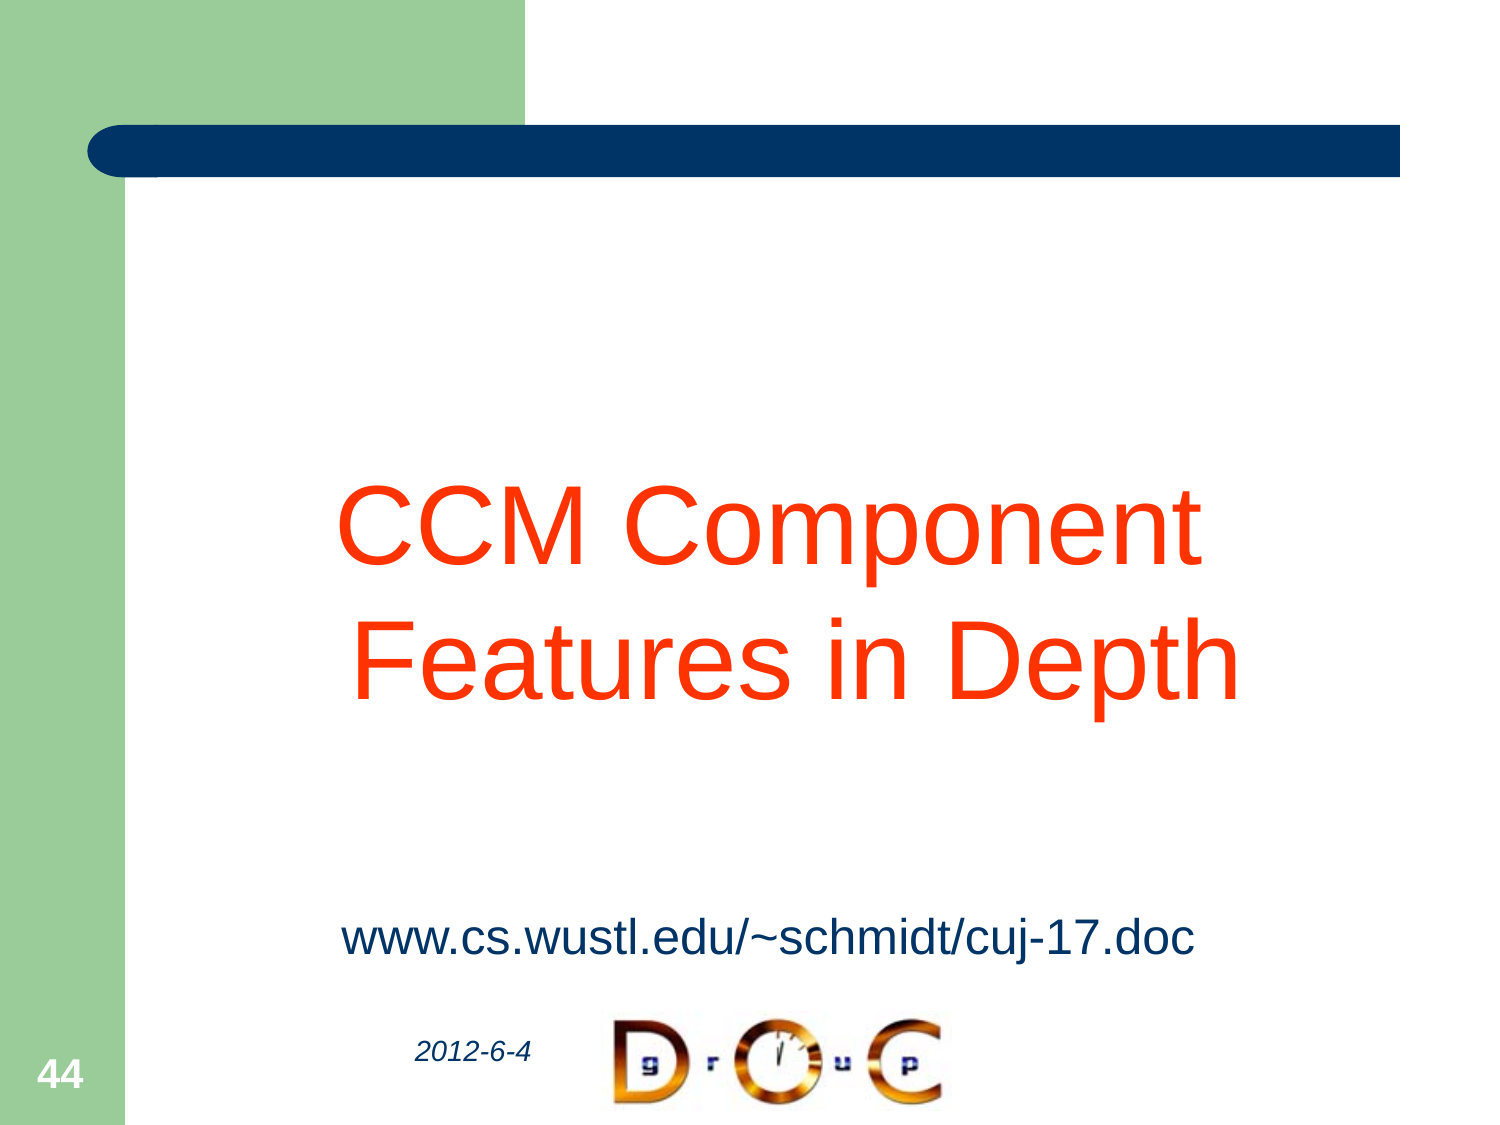

CCM Component Features in Depth
www.cs.wustl.edu/~schmidt/cuj-17.doc
44
2012-6-4